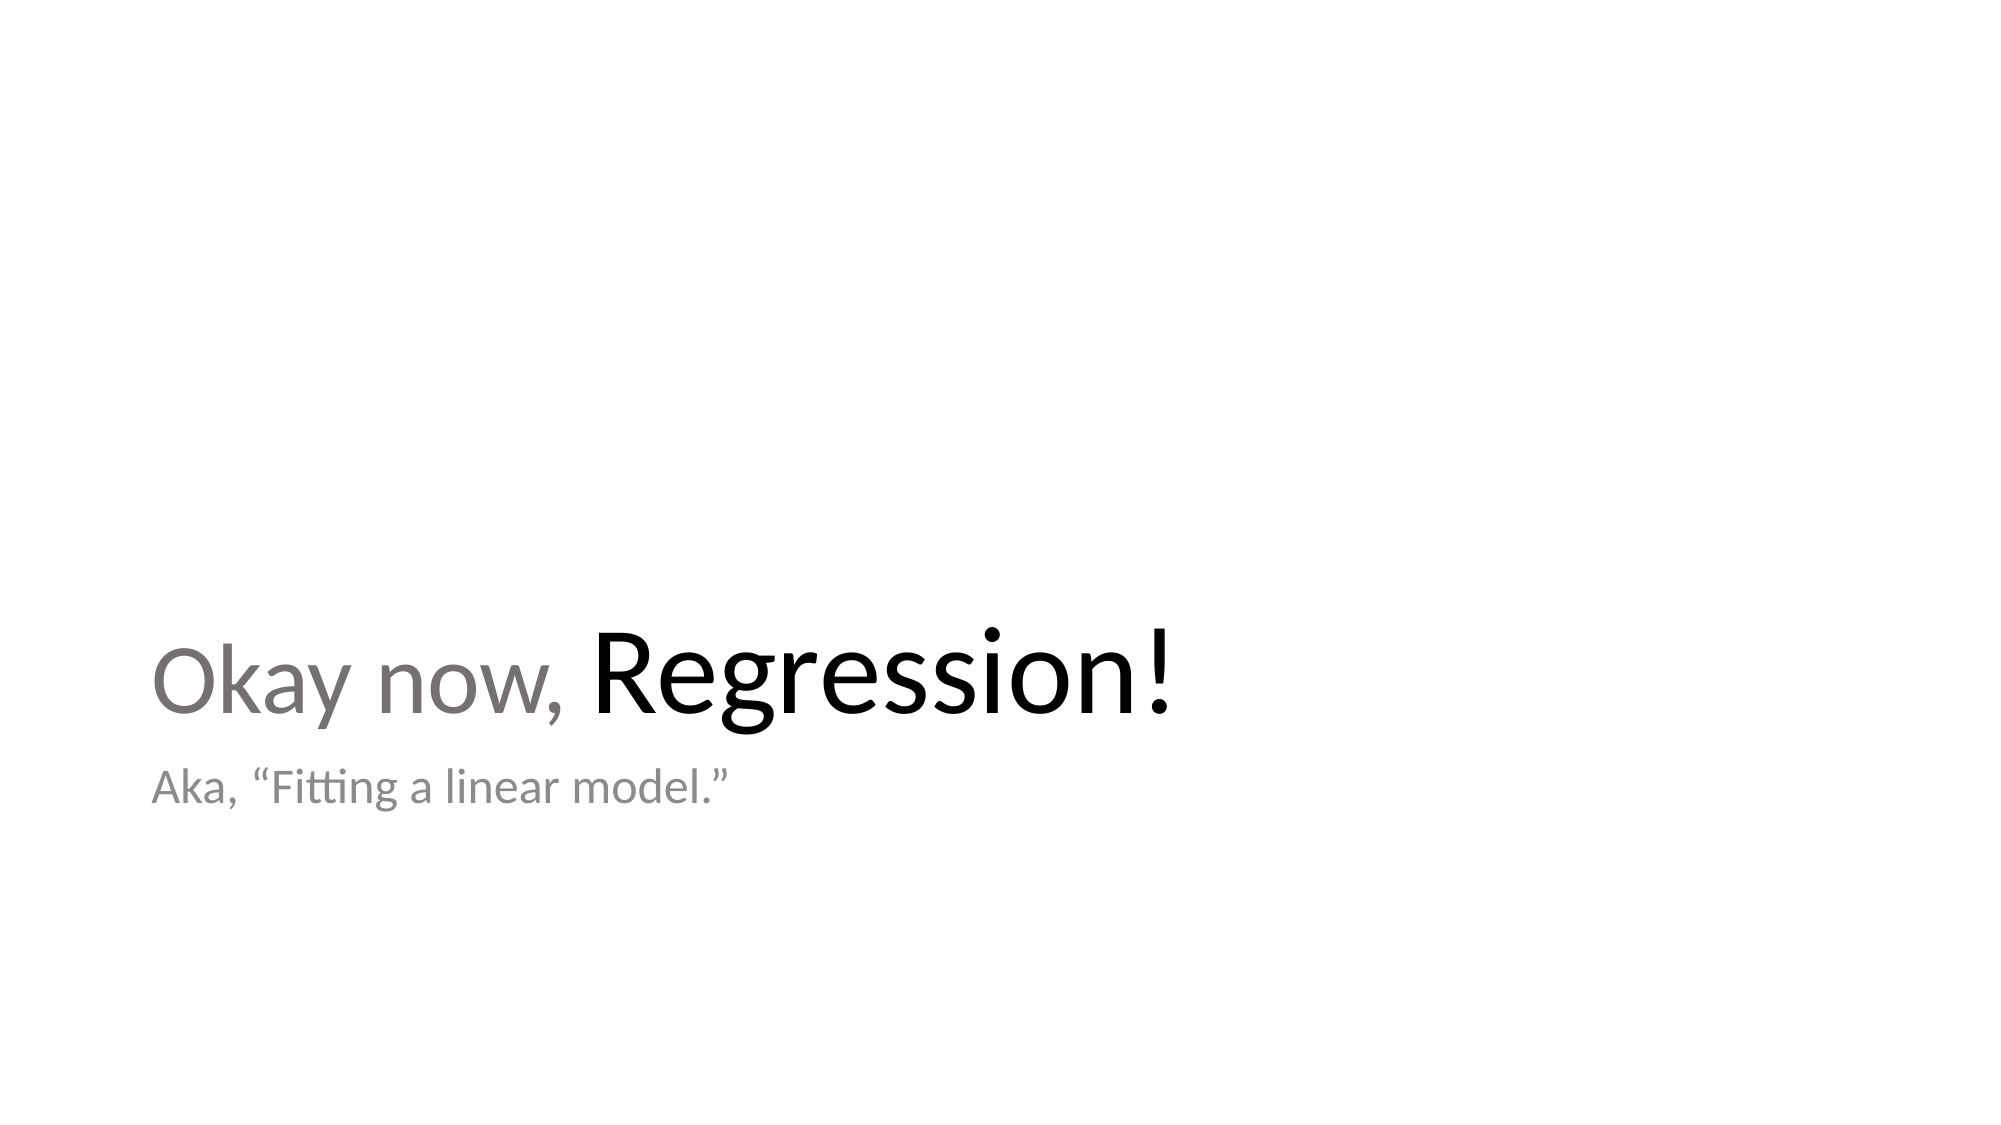

# Okay now, Regression!
Aka, “Fitting a linear model.”